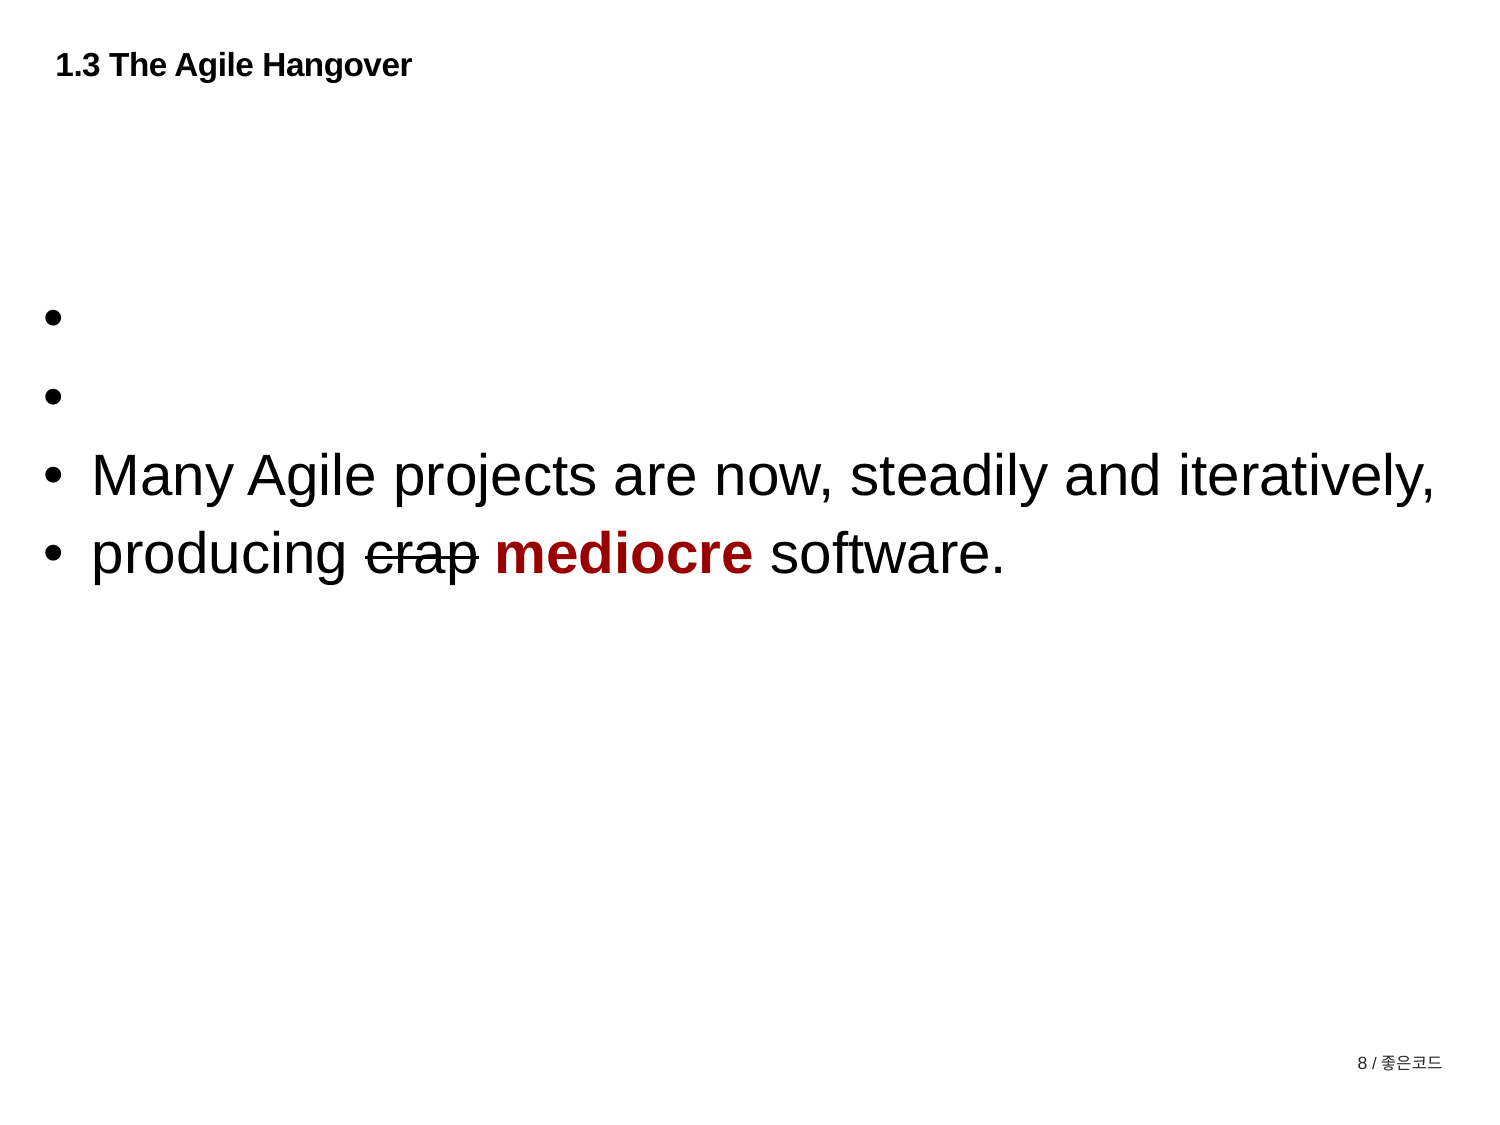

1.3 The Agile Hangover
# Many Agile projects are now, steadily and iteratively,
producing crap mediocre software.